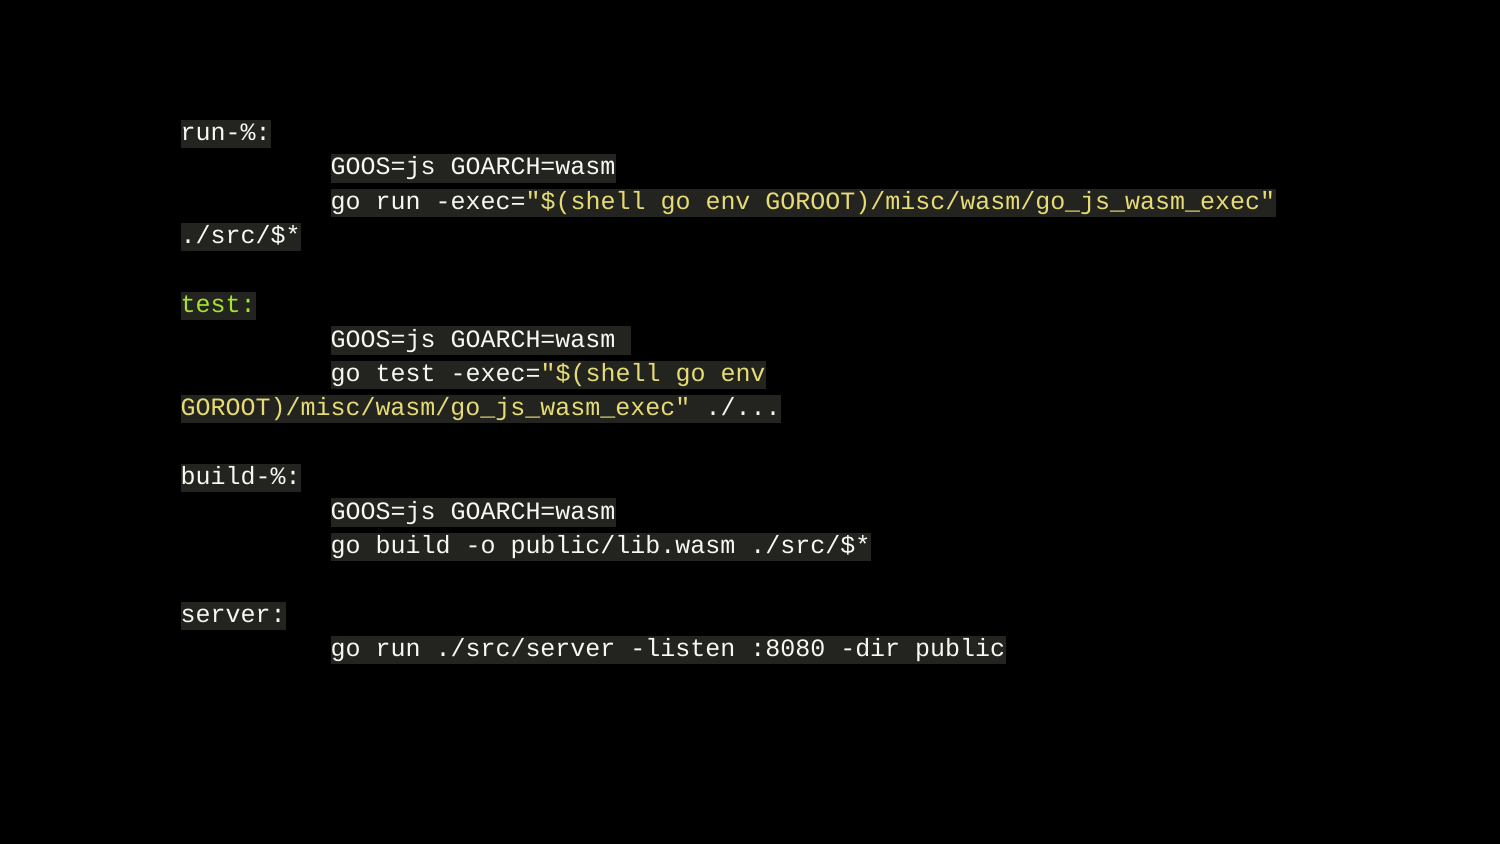

run-%:
	GOOS=js GOARCH=wasm
	go run -exec="$(shell go env GOROOT)/misc/wasm/go_js_wasm_exec" ./src/$*
test:
	GOOS=js GOARCH=wasm
	go test -exec="$(shell go env GOROOT)/misc/wasm/go_js_wasm_exec" ./...
build-%:
	GOOS=js GOARCH=wasm
	go build -o public/lib.wasm ./src/$*
server:
	go run ./src/server -listen :8080 -dir public